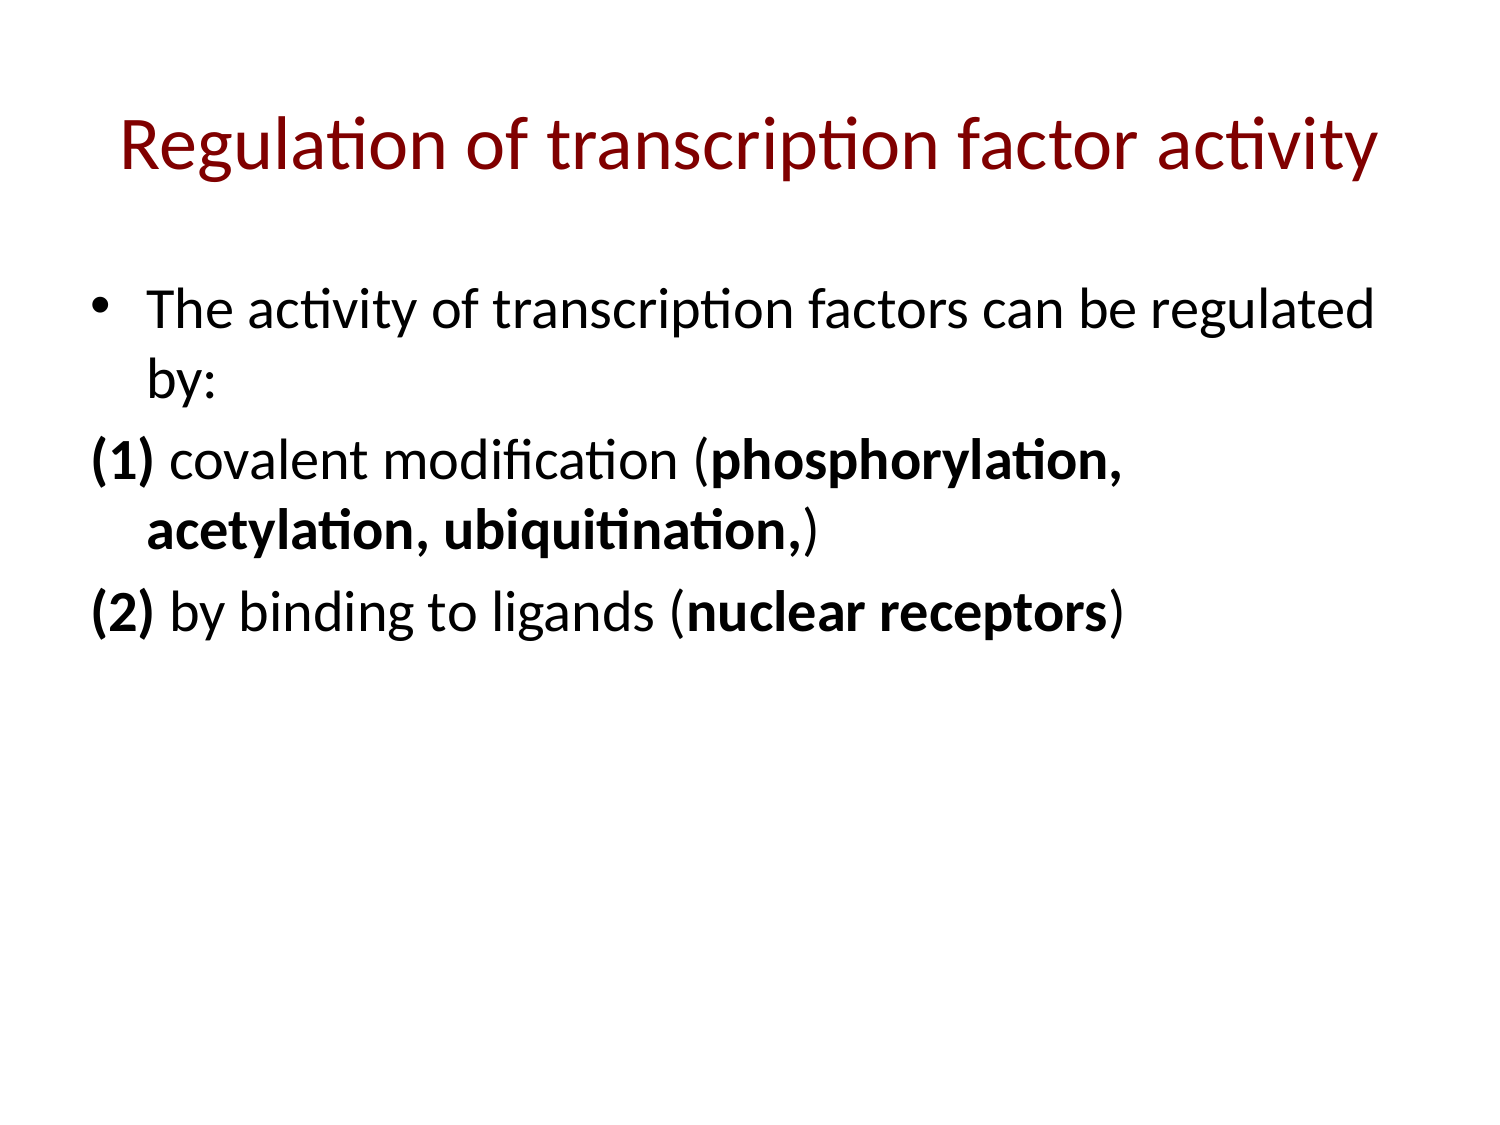

# Regulation of transcription factor activity
The activity of transcription factors can be regulated by:
(1) covalent modification (phosphorylation, acetylation, ubiquitination,)
(2) by binding to ligands (nuclear receptors)